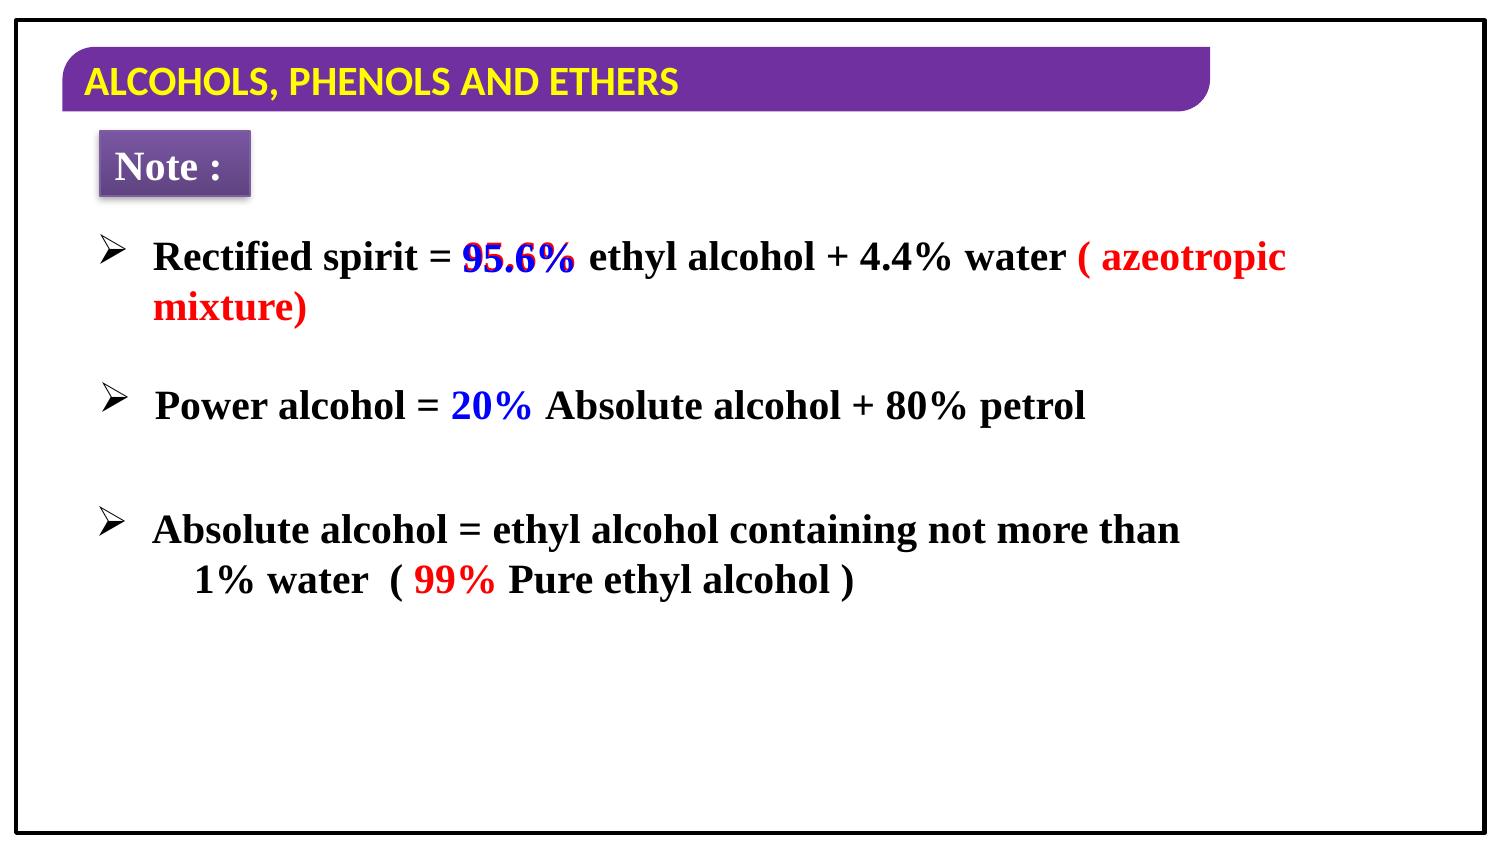

Note :
Rectified spirit = 95.6% ethyl alcohol + 4.4% water ( azeotropic mixture)
95.6%
Power alcohol = 20% Absolute alcohol + 80% petrol
Absolute alcohol = ethyl alcohol containing not more than                    1% water  ( 99% Pure ethyl alcohol )